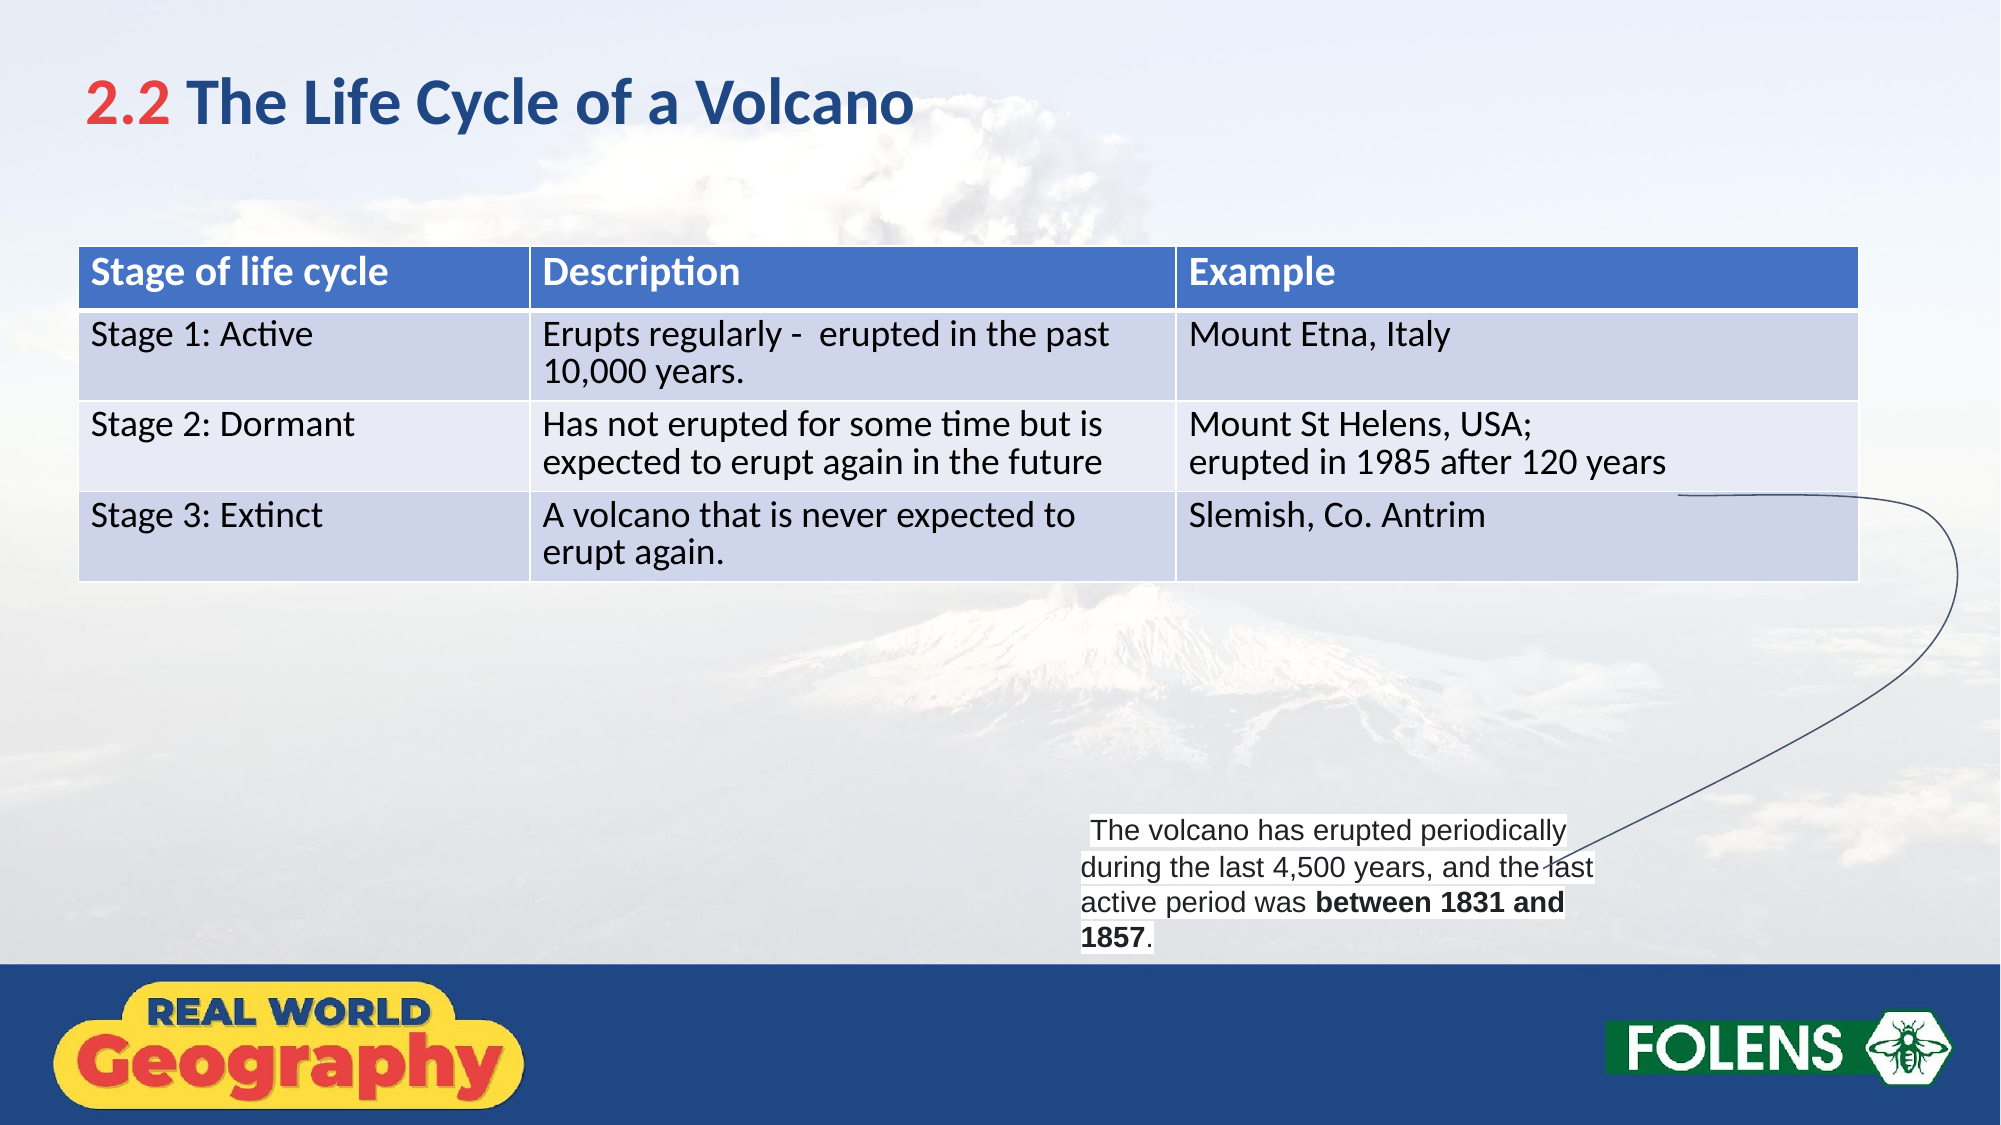

2.2 The Life Cycle of a Volcano
| Stage of life cycle | Description | Example |
| --- | --- | --- |
| Stage 1: Active | Erupts regularly - erupted in the past 10,000 years. | Mount Etna, Italy |
| Stage 2: Dormant | Has not erupted for some time but is expected to erupt again in the future | Mount St Helens, USA; erupted in 1985 after 120 years |
| Stage 3: Extinct | A volcano that is never expected to erupt again. | Slemish, Co. Antrim |

 The volcano has erupted periodically during the last 4,500 years, and the last active period was between 1831 and 1857.